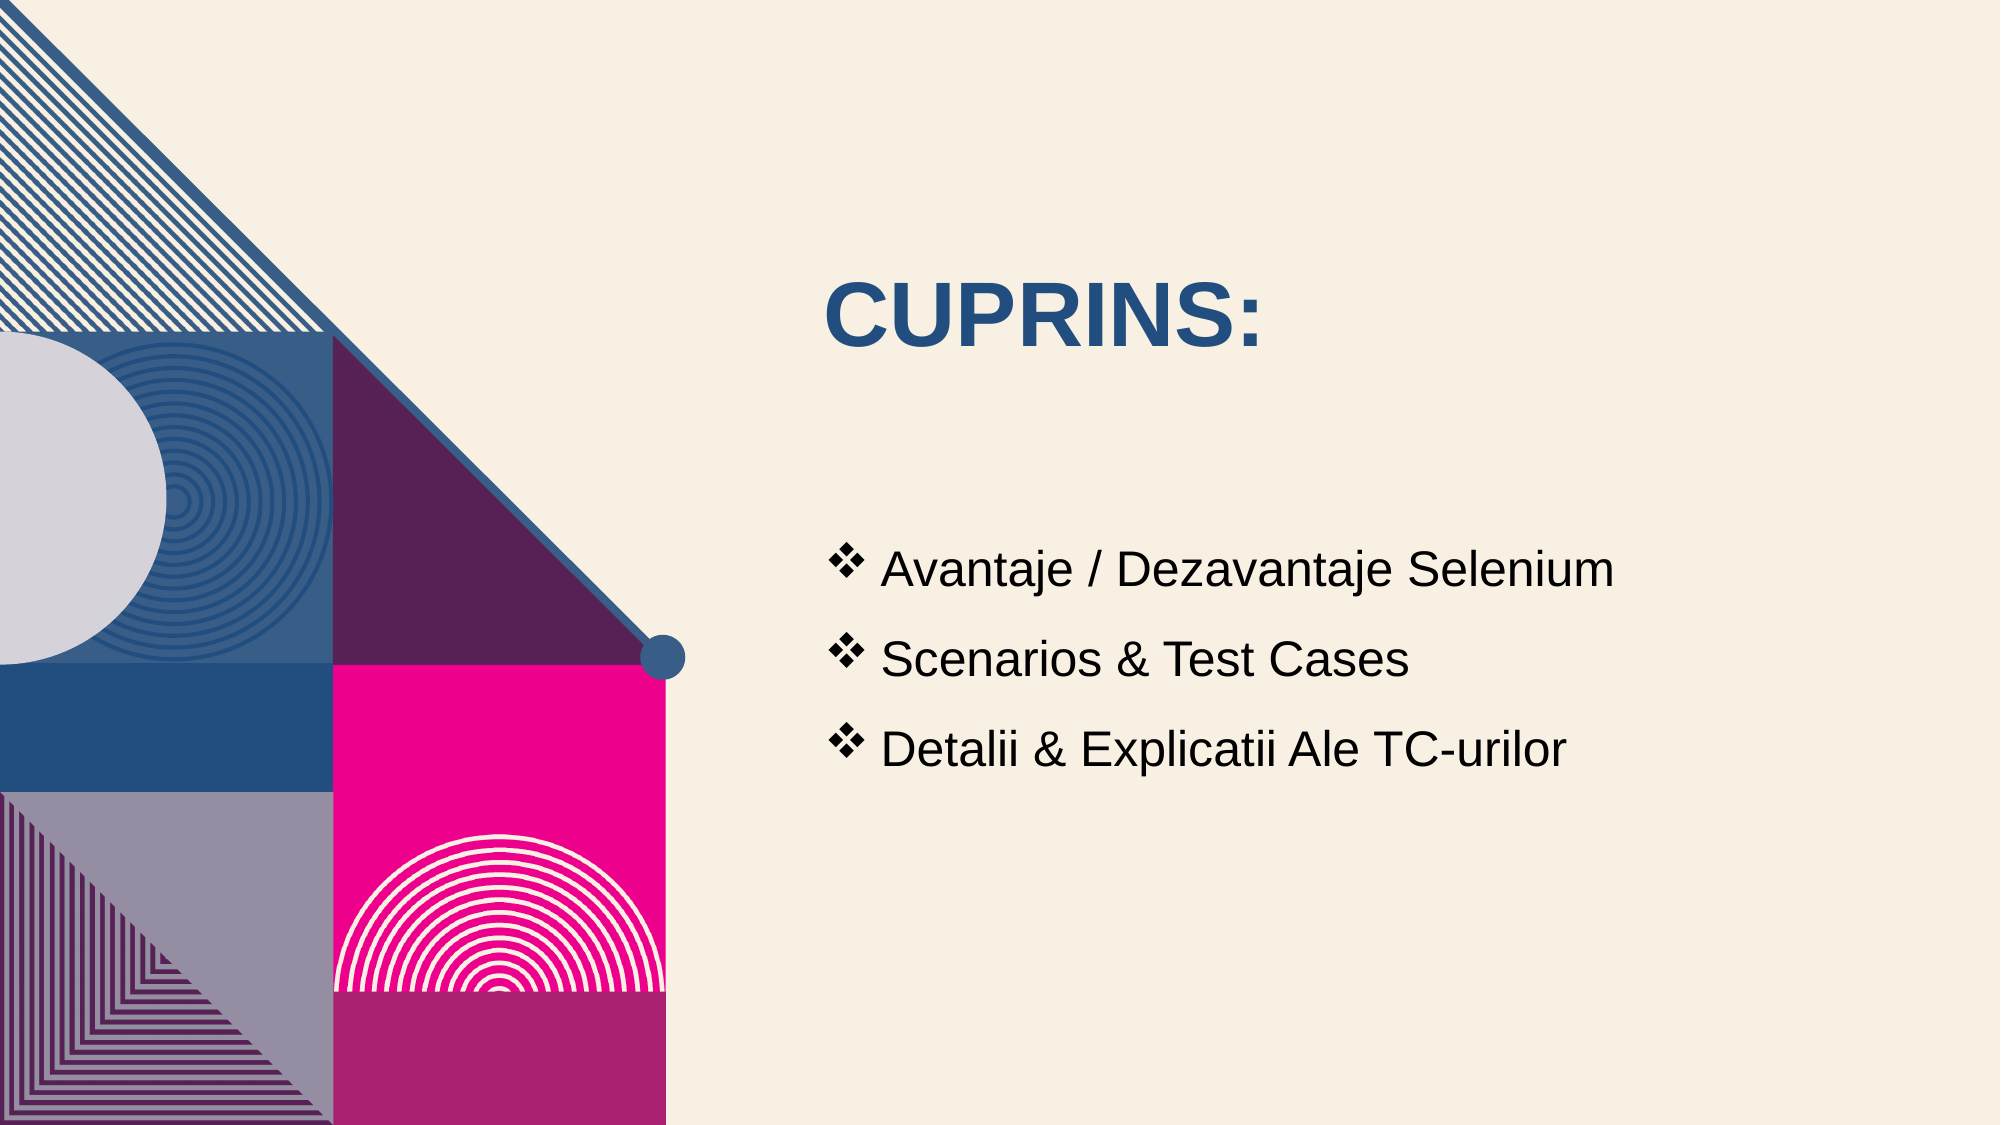

# Cuprins:
Avantaje / Dezavantaje Selenium
Scenarios & Test Cases
Detalii & Explicatii Ale TC-urilor